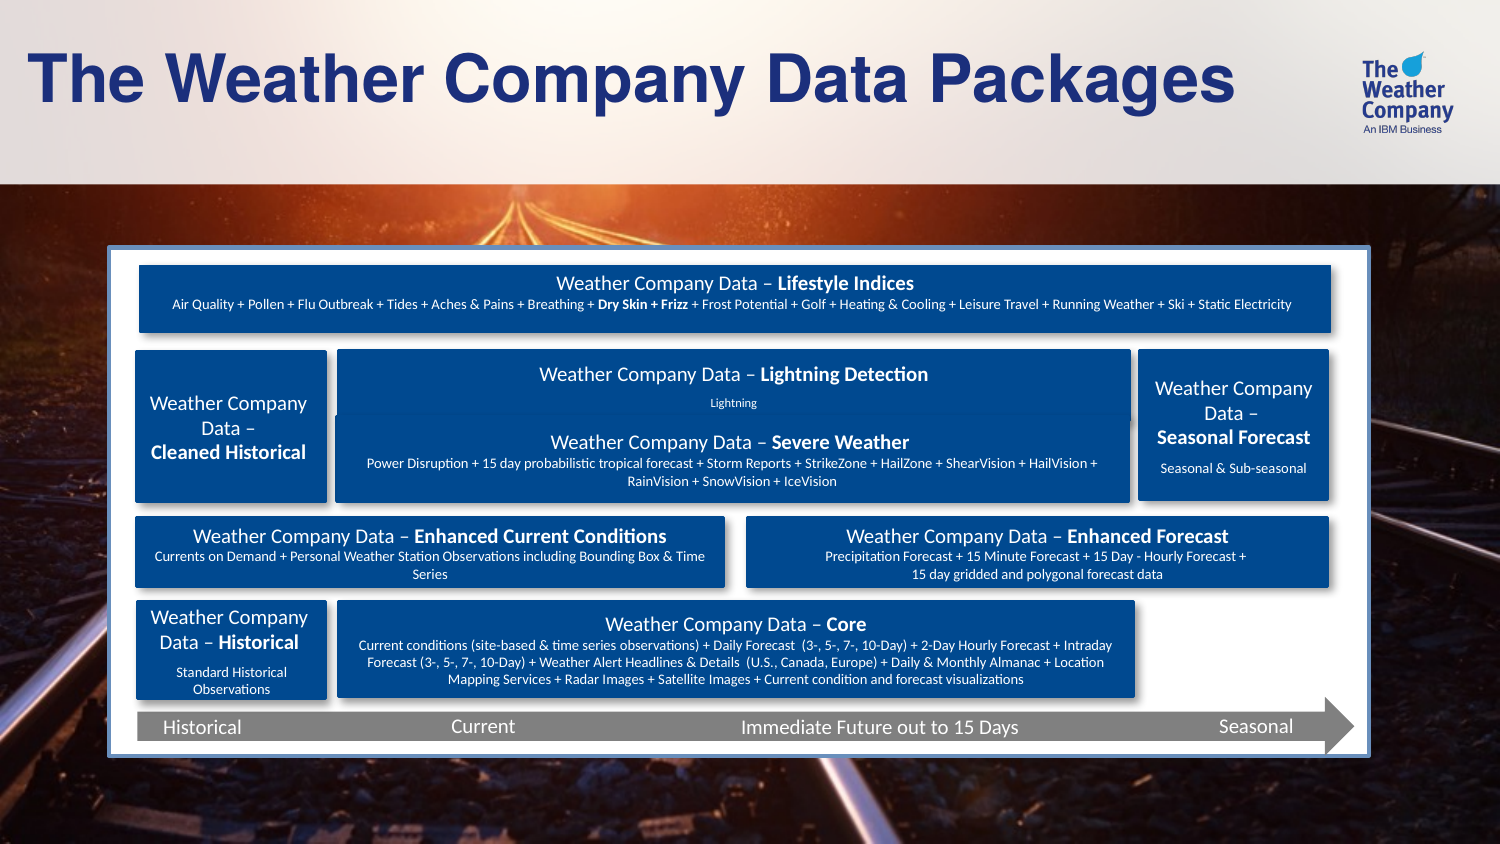

The Weather Company Data Packages

Weather Company Data – Lifestyle Indices
Air Quality + Pollen + Flu Outbreak + Tides + Aches & Pains + Breathing + Dry Skin + Frizz + Frost Potential + Golf + Heating & Cooling + Leisure Travel + Running Weather + Ski + Static Electricity
Weather Company Data – Lightning Detection
Lightning
Weather Company Data –
Seasonal Forecast
Seasonal & Sub-seasonal
Weather Company
Data –
Cleaned Historical
Weather Company Data – Severe Weather
Power Disruption + 15 day probabilistic tropical forecast + Storm Reports + StrikeZone + HailZone + ShearVision + HailVision + RainVision + SnowVision + IceVision
Weather Company Data – Enhanced Current Conditions
Currents on Demand + Personal Weather Station Observations including Bounding Box & Time Series
Weather Company Data – Enhanced Forecast
Precipitation Forecast + 15 Minute Forecast + 15 Day - Hourly Forecast +
15 day gridded and polygonal forecast data
Weather Company Data – Core
Current conditions (site-based & time series observations) + Daily Forecast  (3-, 5-, 7-, 10-Day) + 2-Day Hourly Forecast + Intraday Forecast (3-, 5-, 7-, 10-Day) + Weather Alert Headlines & Details  (U.S., Canada, Europe) + Daily & Monthly Almanac + Location Mapping Services + Radar Images + Satellite Images + Current condition and forecast visualizations
Weather Company
Data – Historical
Standard Historical Observations

Current
Seasonal
Immediate Future out to 15 Days
Historical